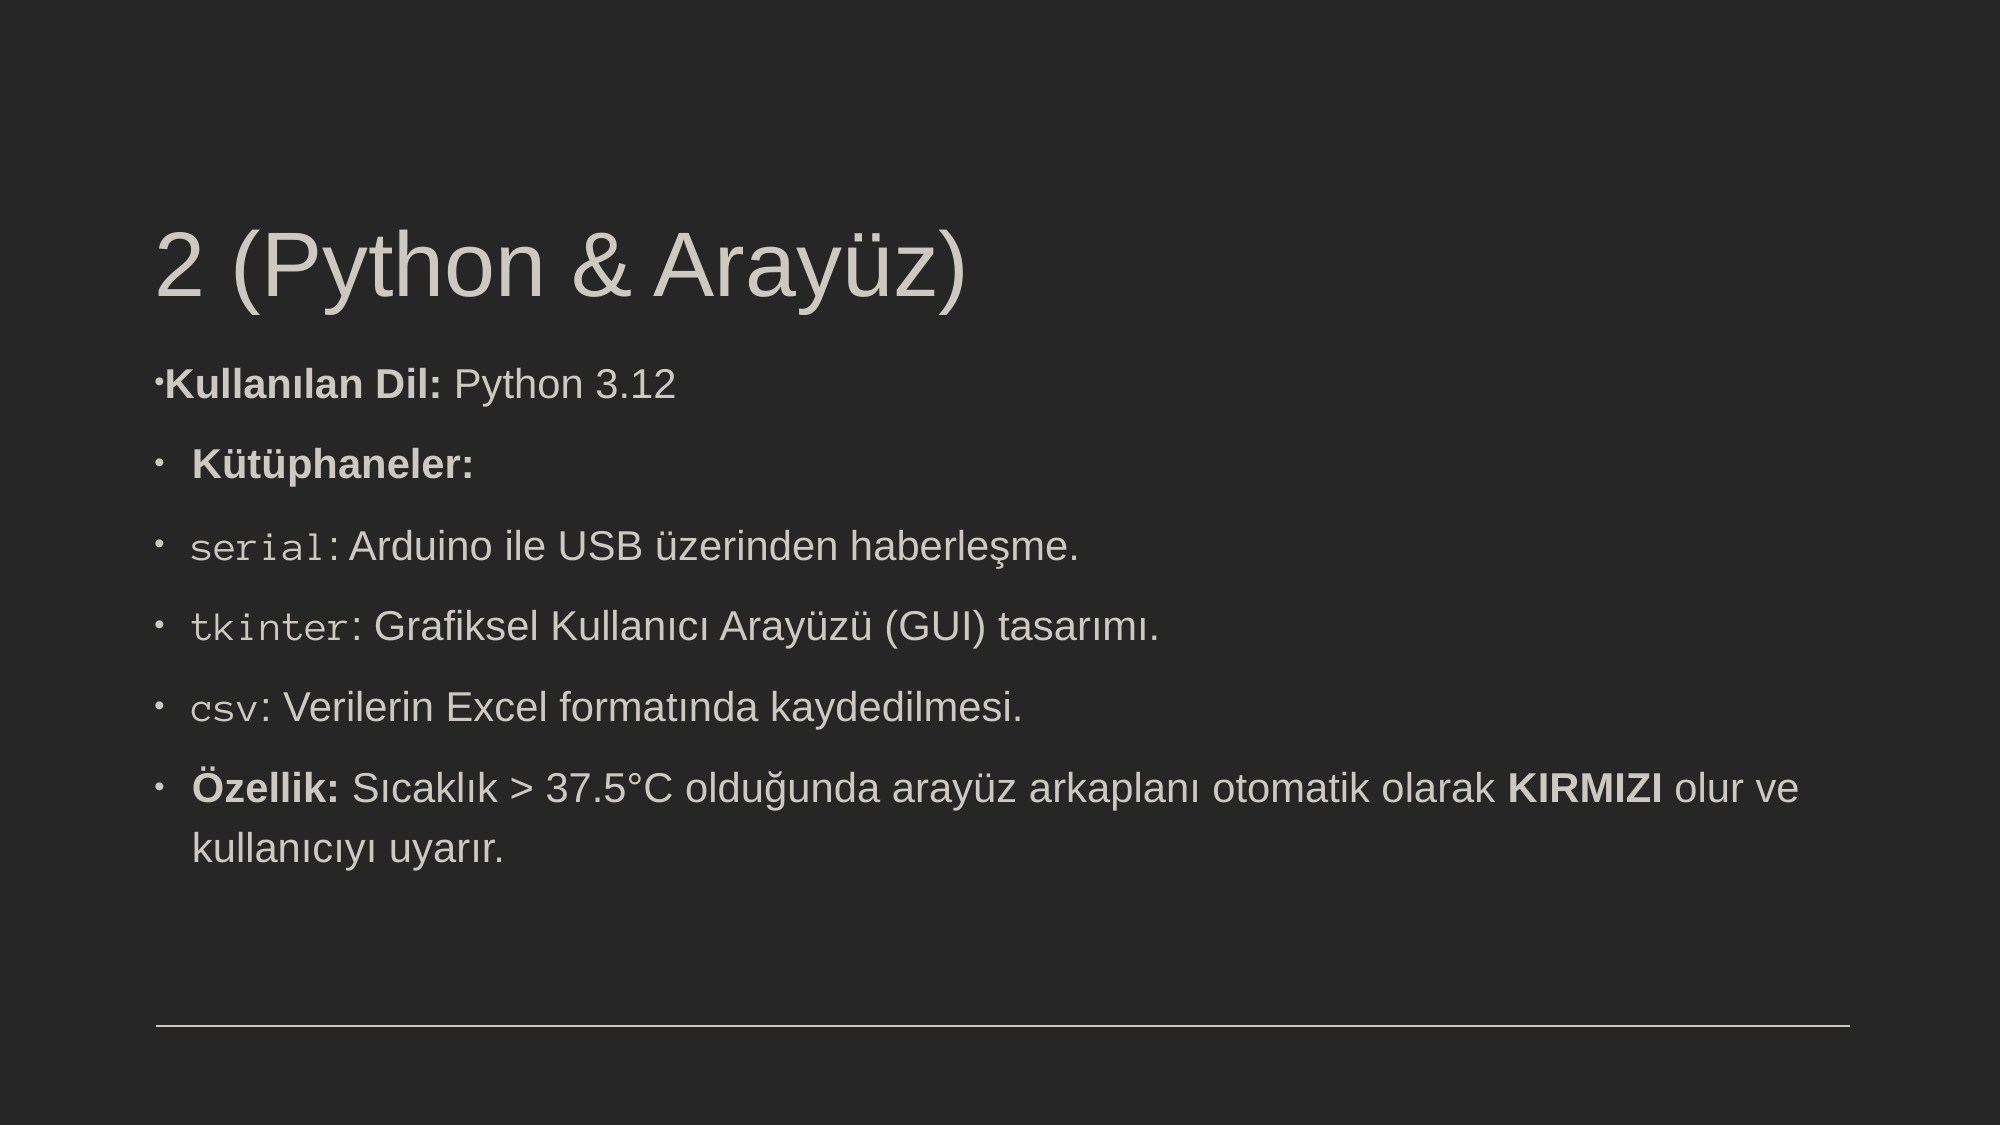

# 2 (Python & Arayüz)
Kullanılan Dil: Python 3.12
Kütüphaneler:
serial: Arduino ile USB üzerinden haberleşme.
tkinter: Grafiksel Kullanıcı Arayüzü (GUI) tasarımı.
csv: Verilerin Excel formatında kaydedilmesi.
Özellik: Sıcaklık > 37.5°C olduğunda arayüz arkaplanı otomatik olarak KIRMIZI olur ve kullanıcıyı uyarır.